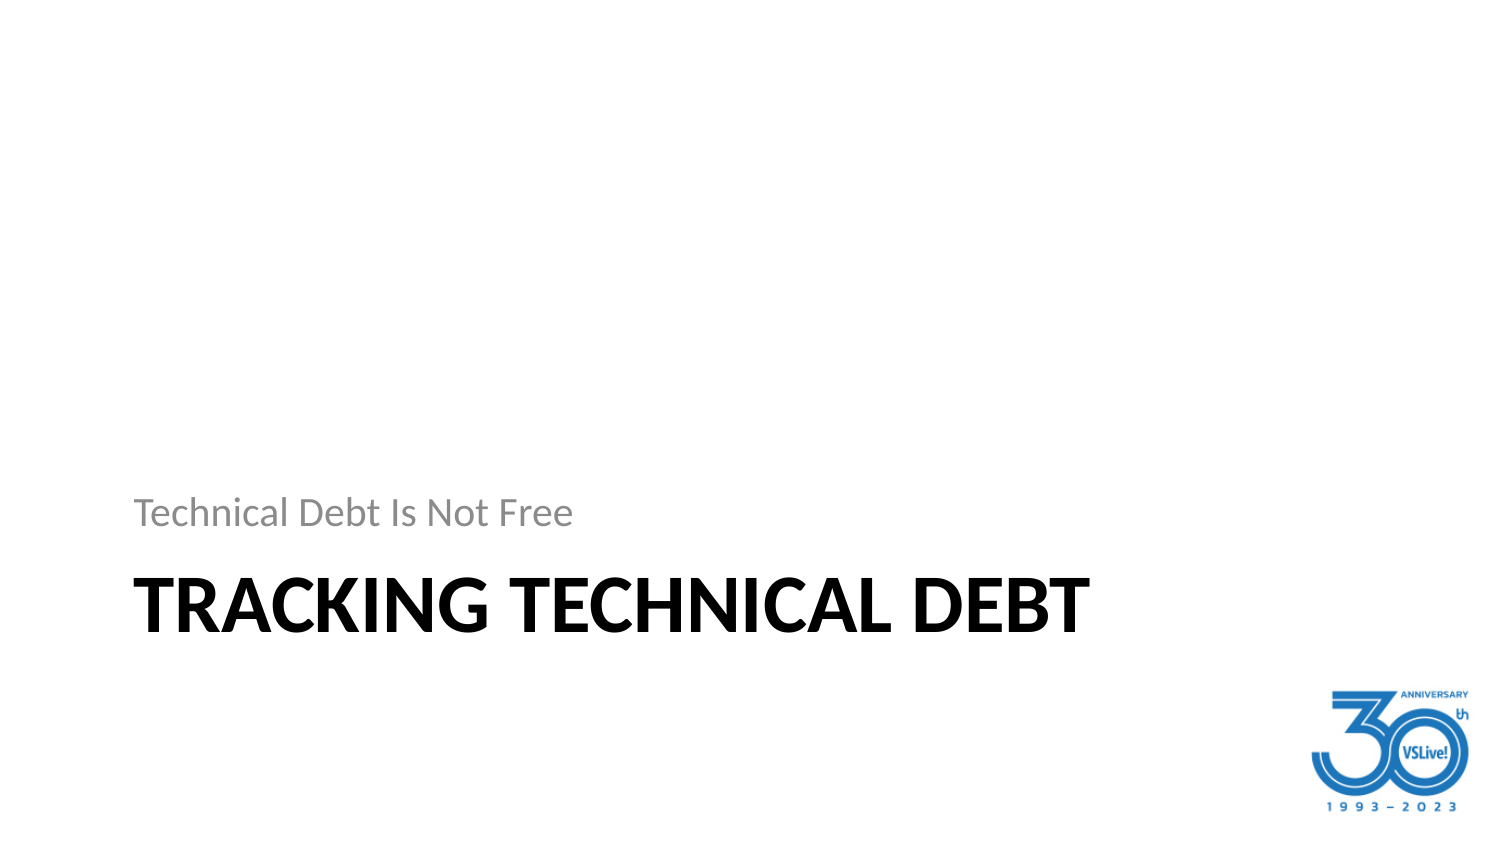

Technical Debt Is Not Free
# Tracking Technical Debt